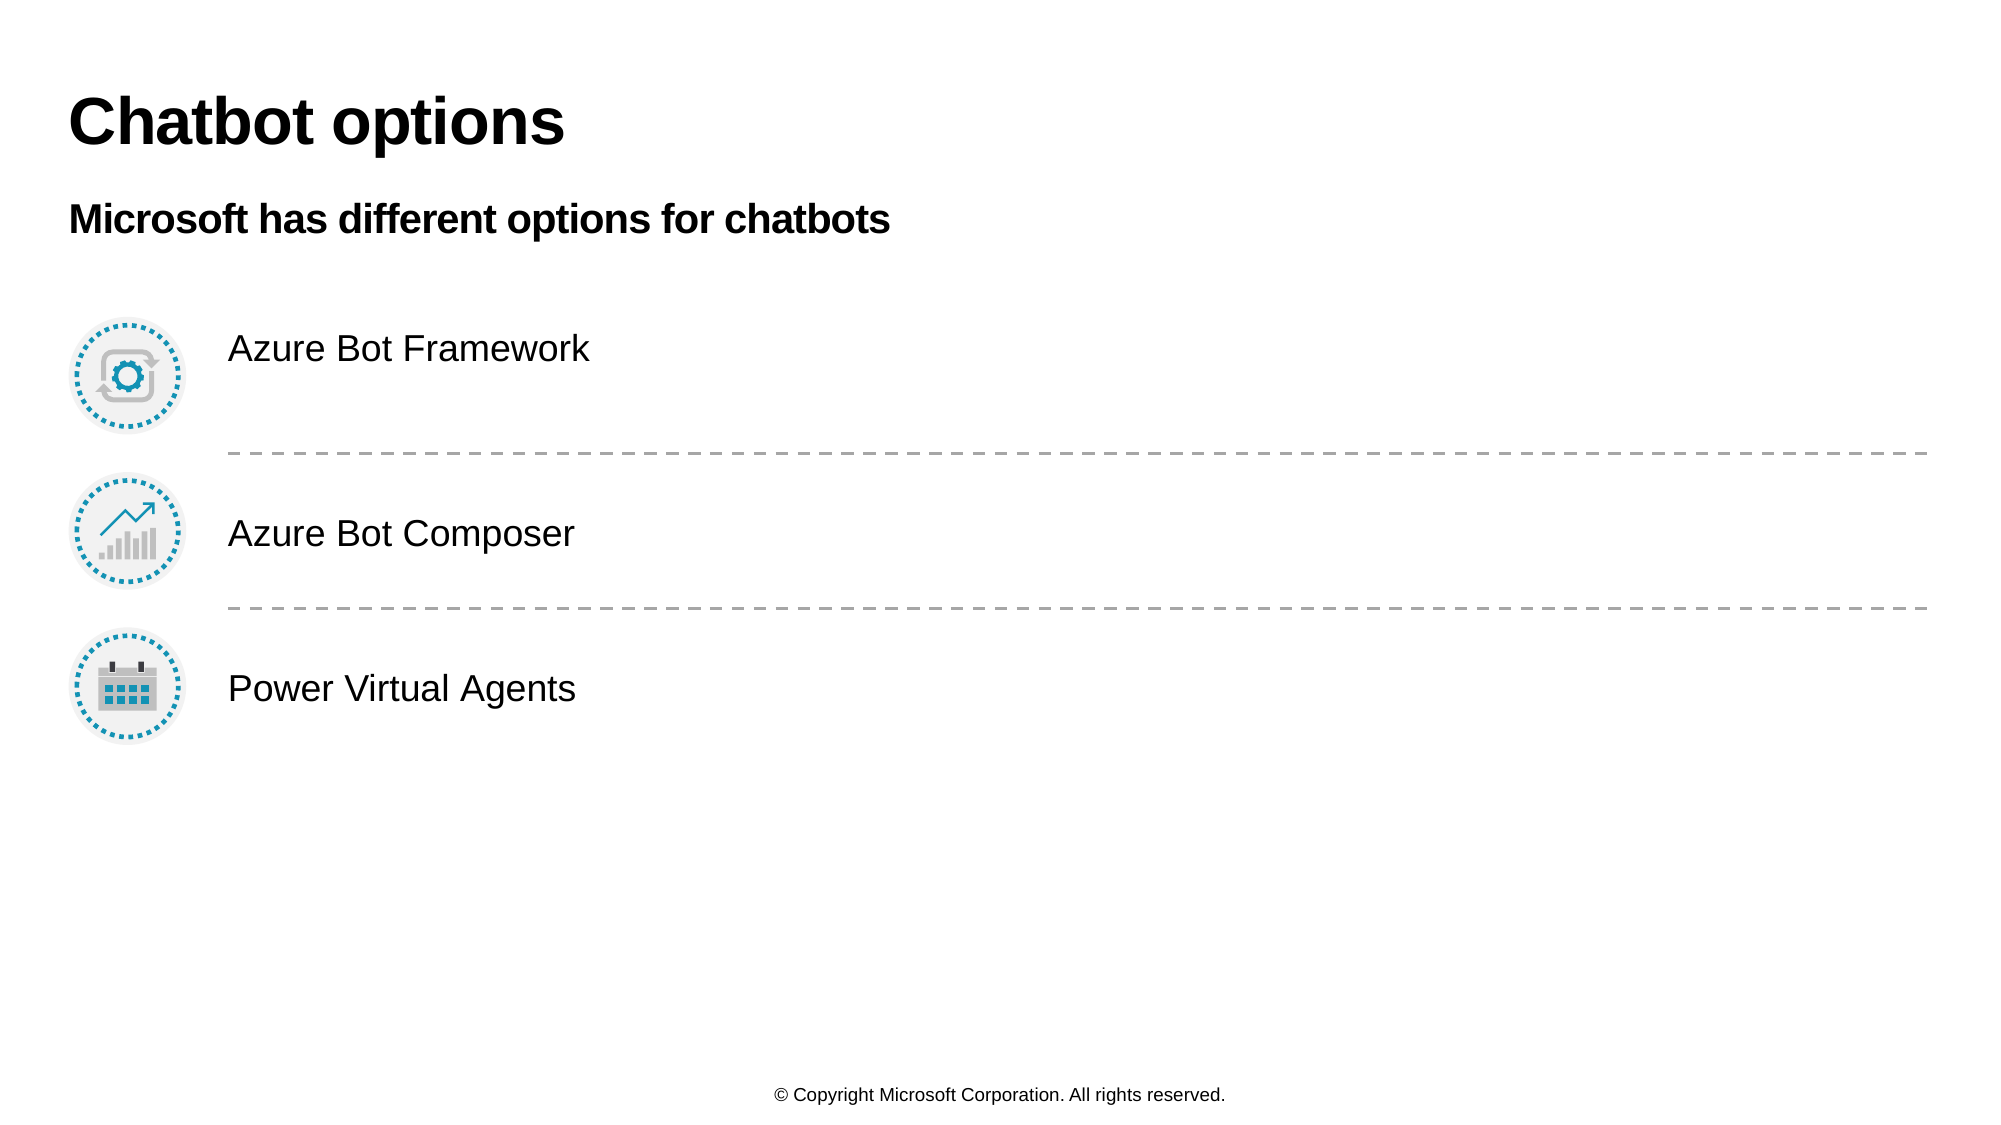

# Chatbot options
Microsoft has different options for chatbots

Azure Bot Framework

Azure Bot Composer

Power Virtual Agents